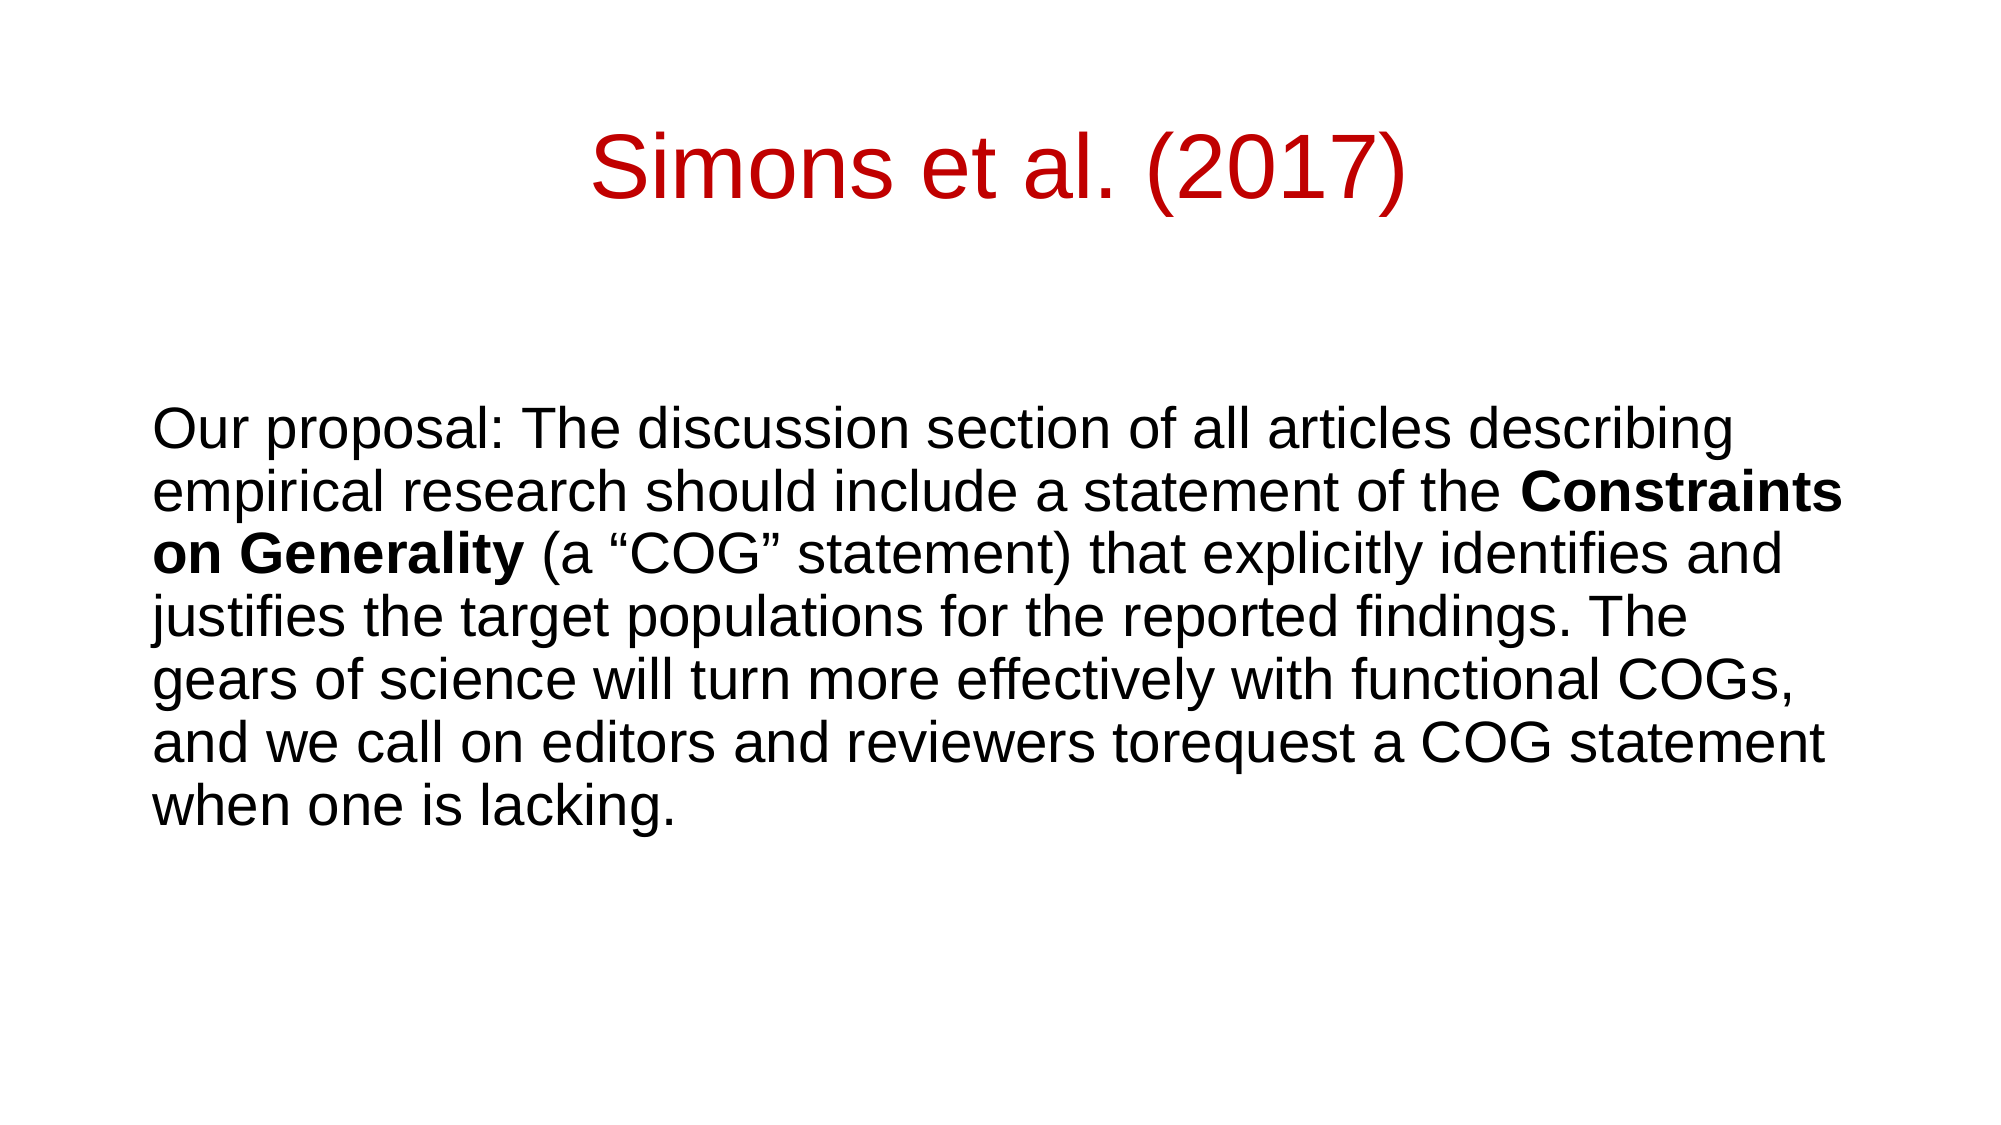

# Simons et al. (2017)

Our proposal: The discussion section of all articles describing empirical research should include a statement of the Constraints on Generality (a “COG” statement) that explicitly identifies and justifies the target populations for the reported findings. The gears of science will turn more effectively with functional COGs, and we call on editors and reviewers torequest a COG statement when one is lacking.